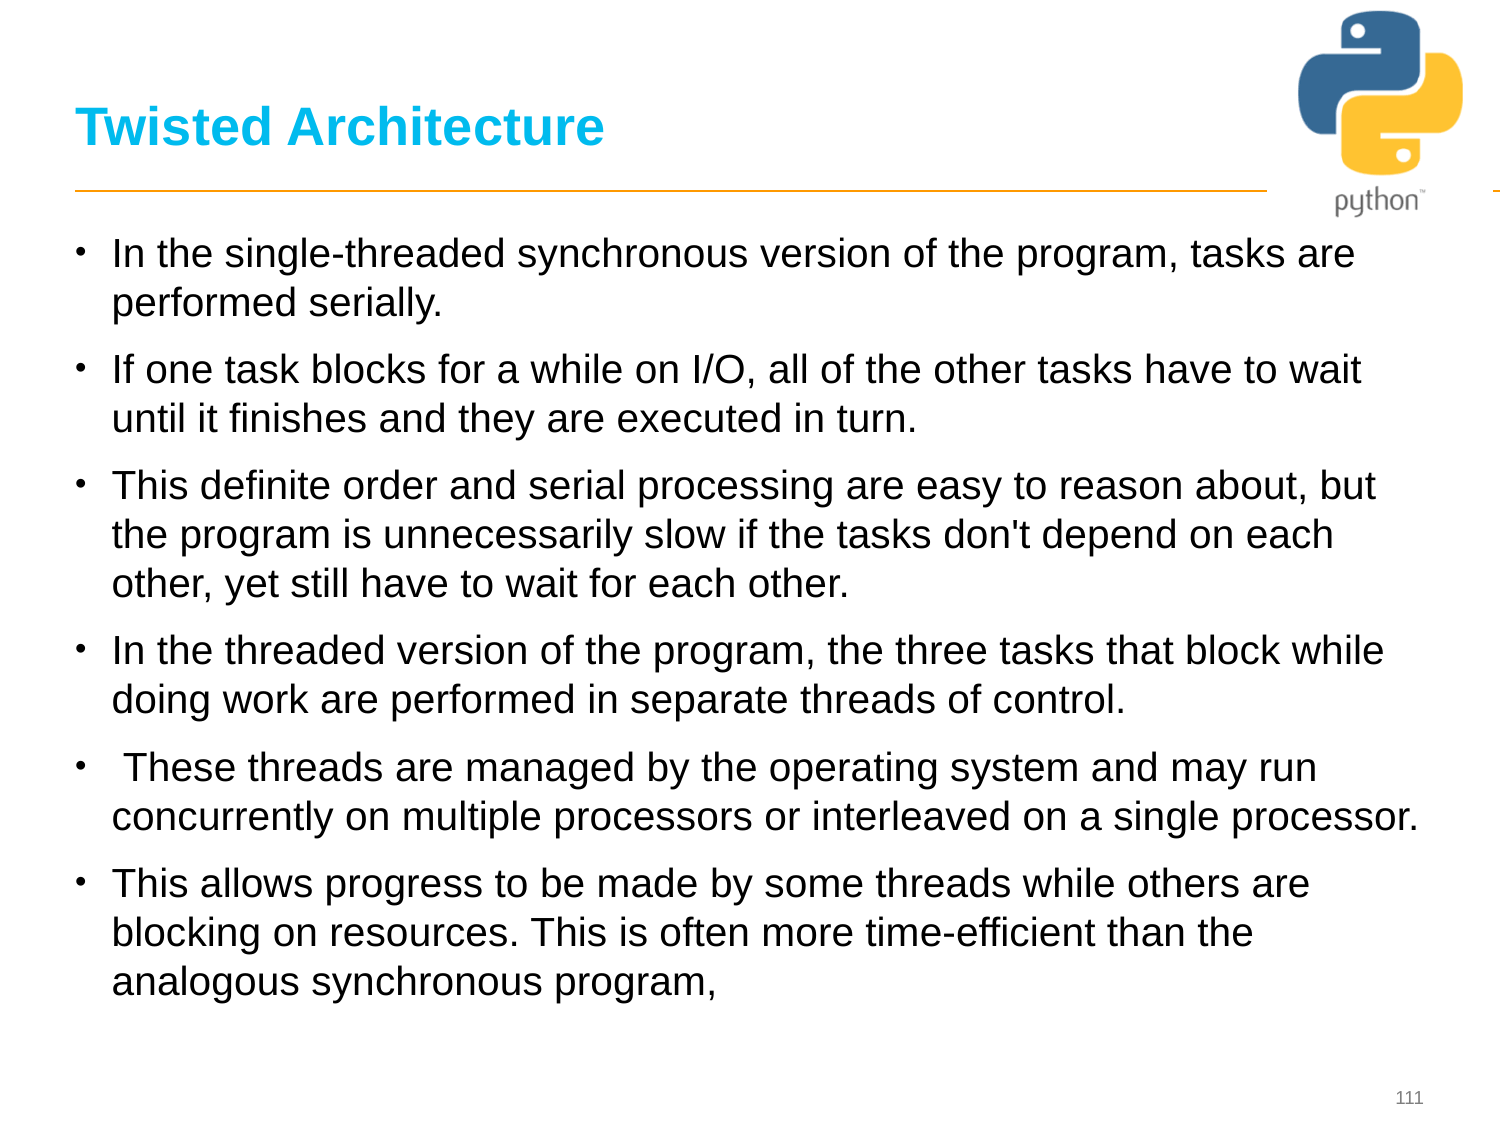

# Twisted Architecture
In the single-threaded synchronous version of the program, tasks are performed serially.
If one task blocks for a while on I/O, all of the other tasks have to wait until it finishes and they are executed in turn.
This definite order and serial processing are easy to reason about, but the program is unnecessarily slow if the tasks don't depend on each other, yet still have to wait for each other.
In the threaded version of the program, the three tasks that block while doing work are performed in separate threads of control.
 These threads are managed by the operating system and may run concurrently on multiple processors or interleaved on a single processor.
This allows progress to be made by some threads while others are blocking on resources. This is often more time-efficient than the analogous synchronous program,